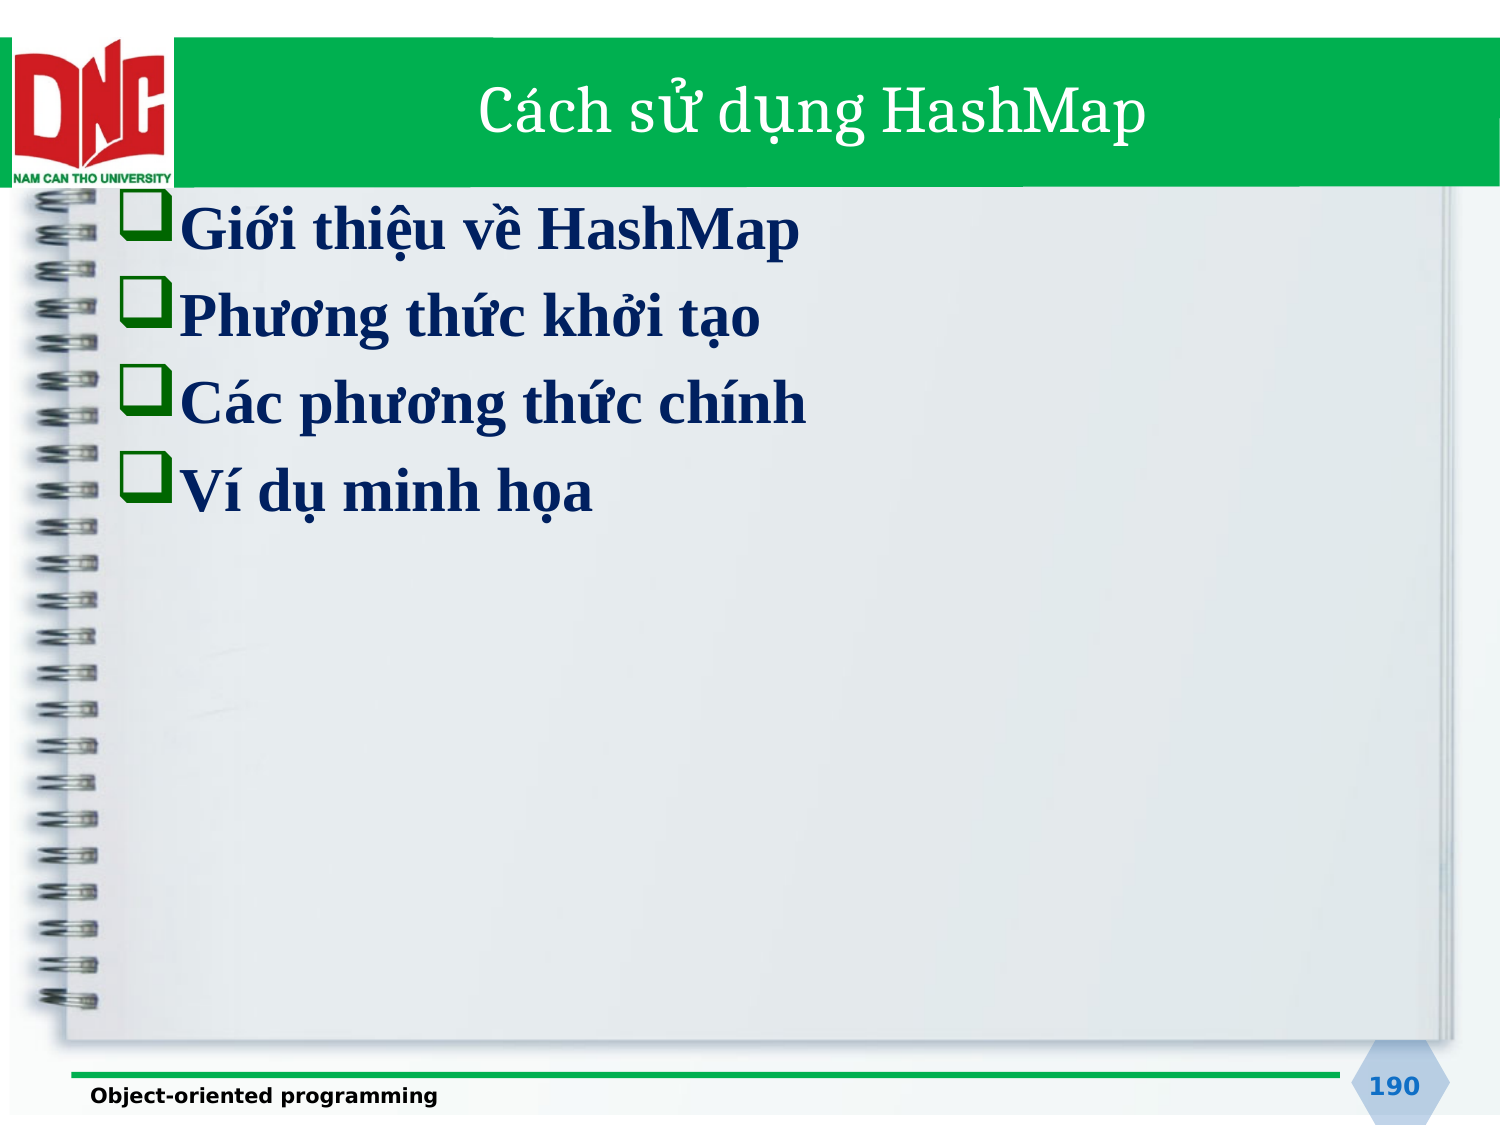

# Cách sử dụng HashMap
Giới thiệu về HashMap
Phương thức khởi tạo
Các phương thức chính
Ví dụ minh họa
190
Object-oriented programming